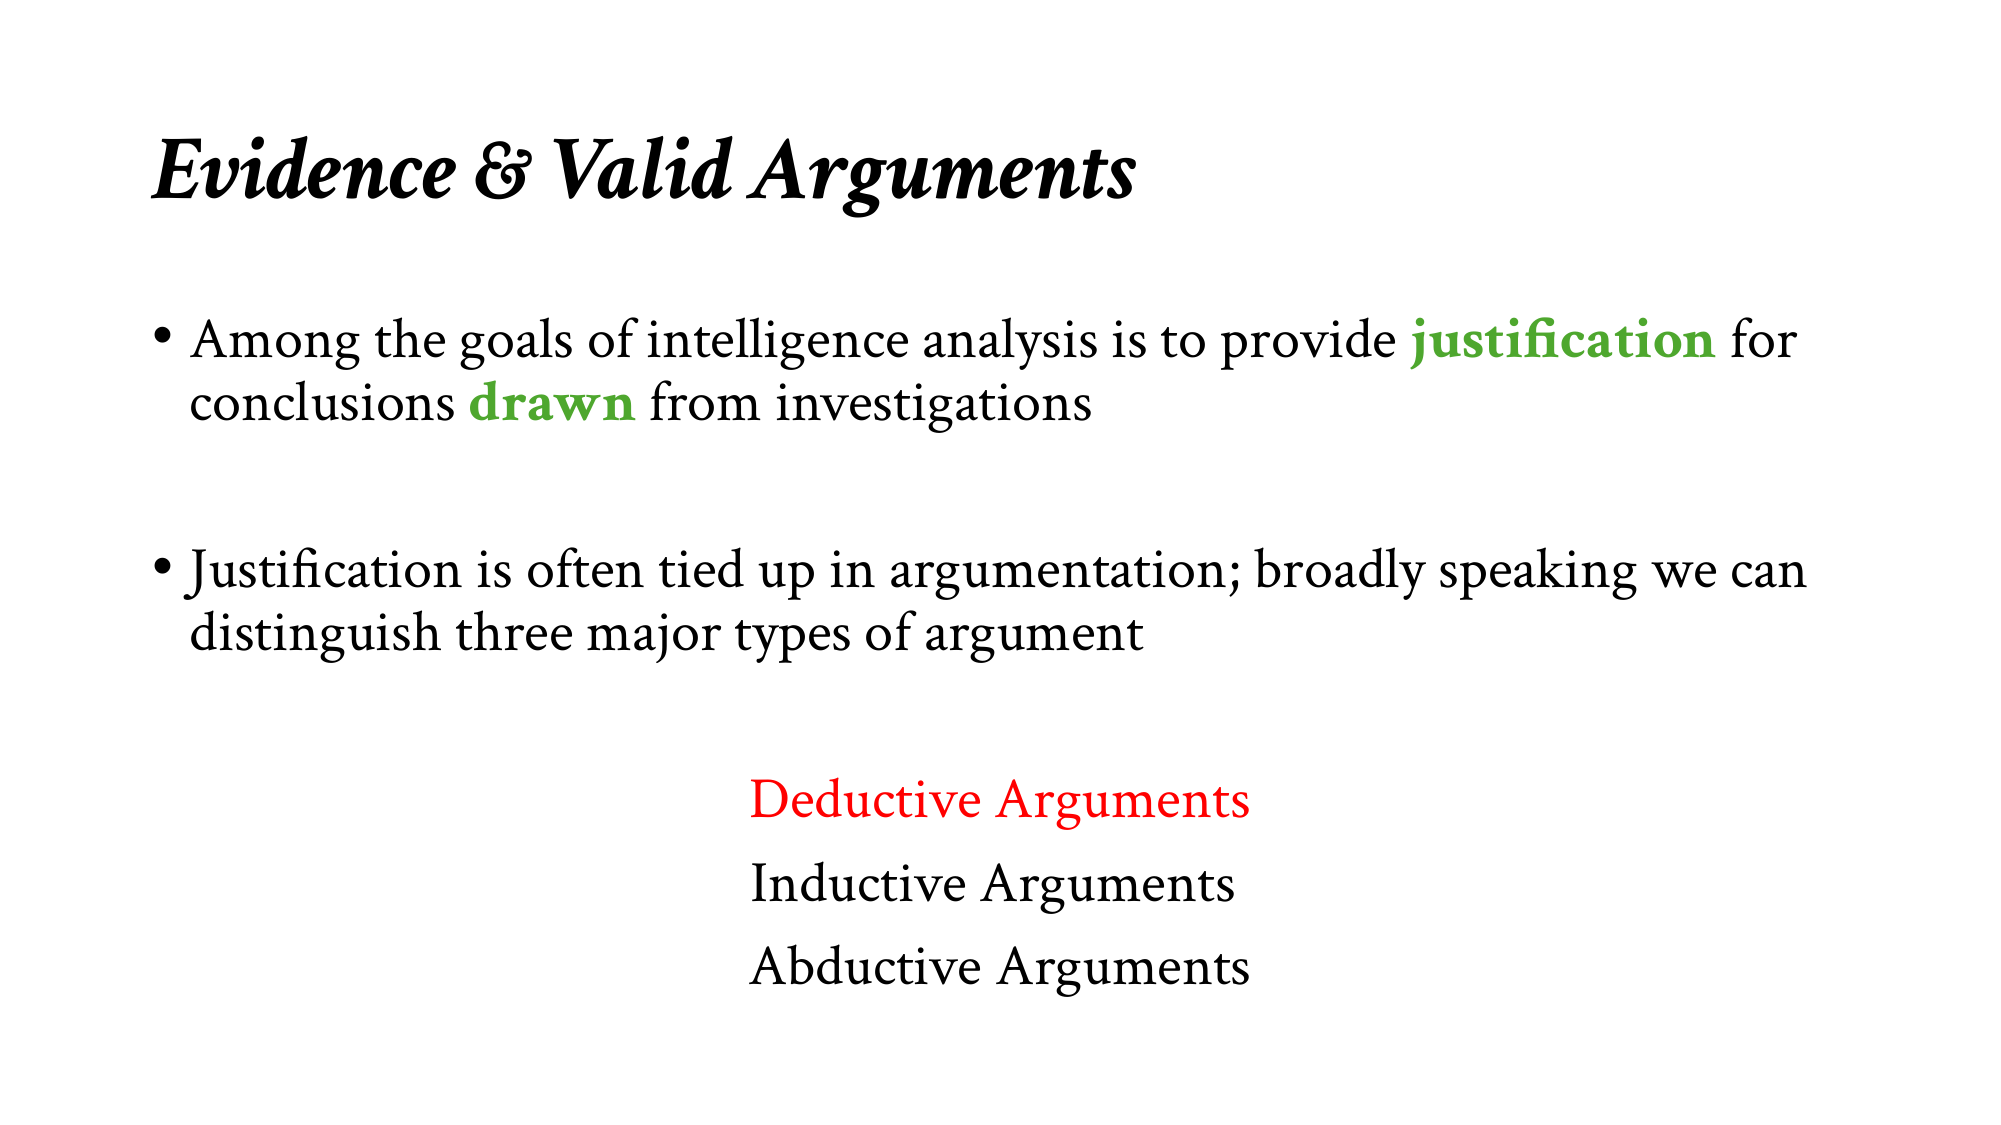

# Evidence & Valid Arguments
Among the goals of intelligence analysis is to provide justification for conclusions drawn from investigations

Justification is often tied up in argumentation; broadly speaking we can distinguish three major types of argument

Deductive Arguments
Inductive Arguments
Abductive Arguments